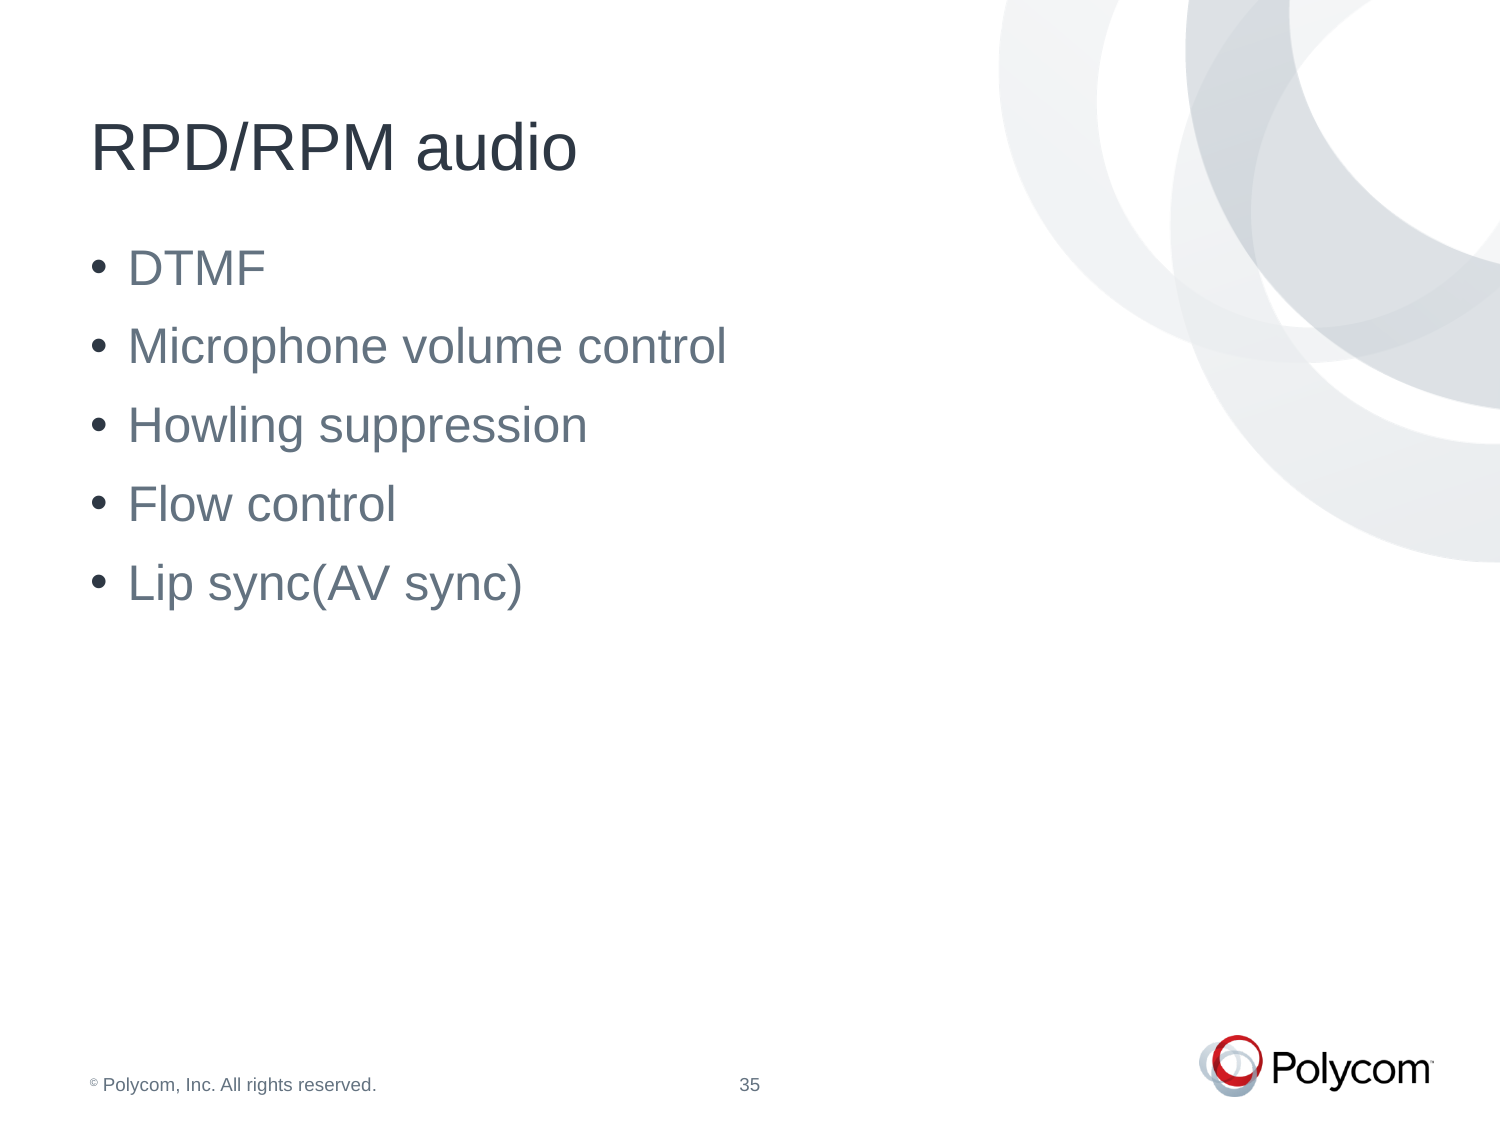

# RPD/RPM audio
DTMF
Microphone volume control
Howling suppression
Flow control
Lip sync(AV sync)